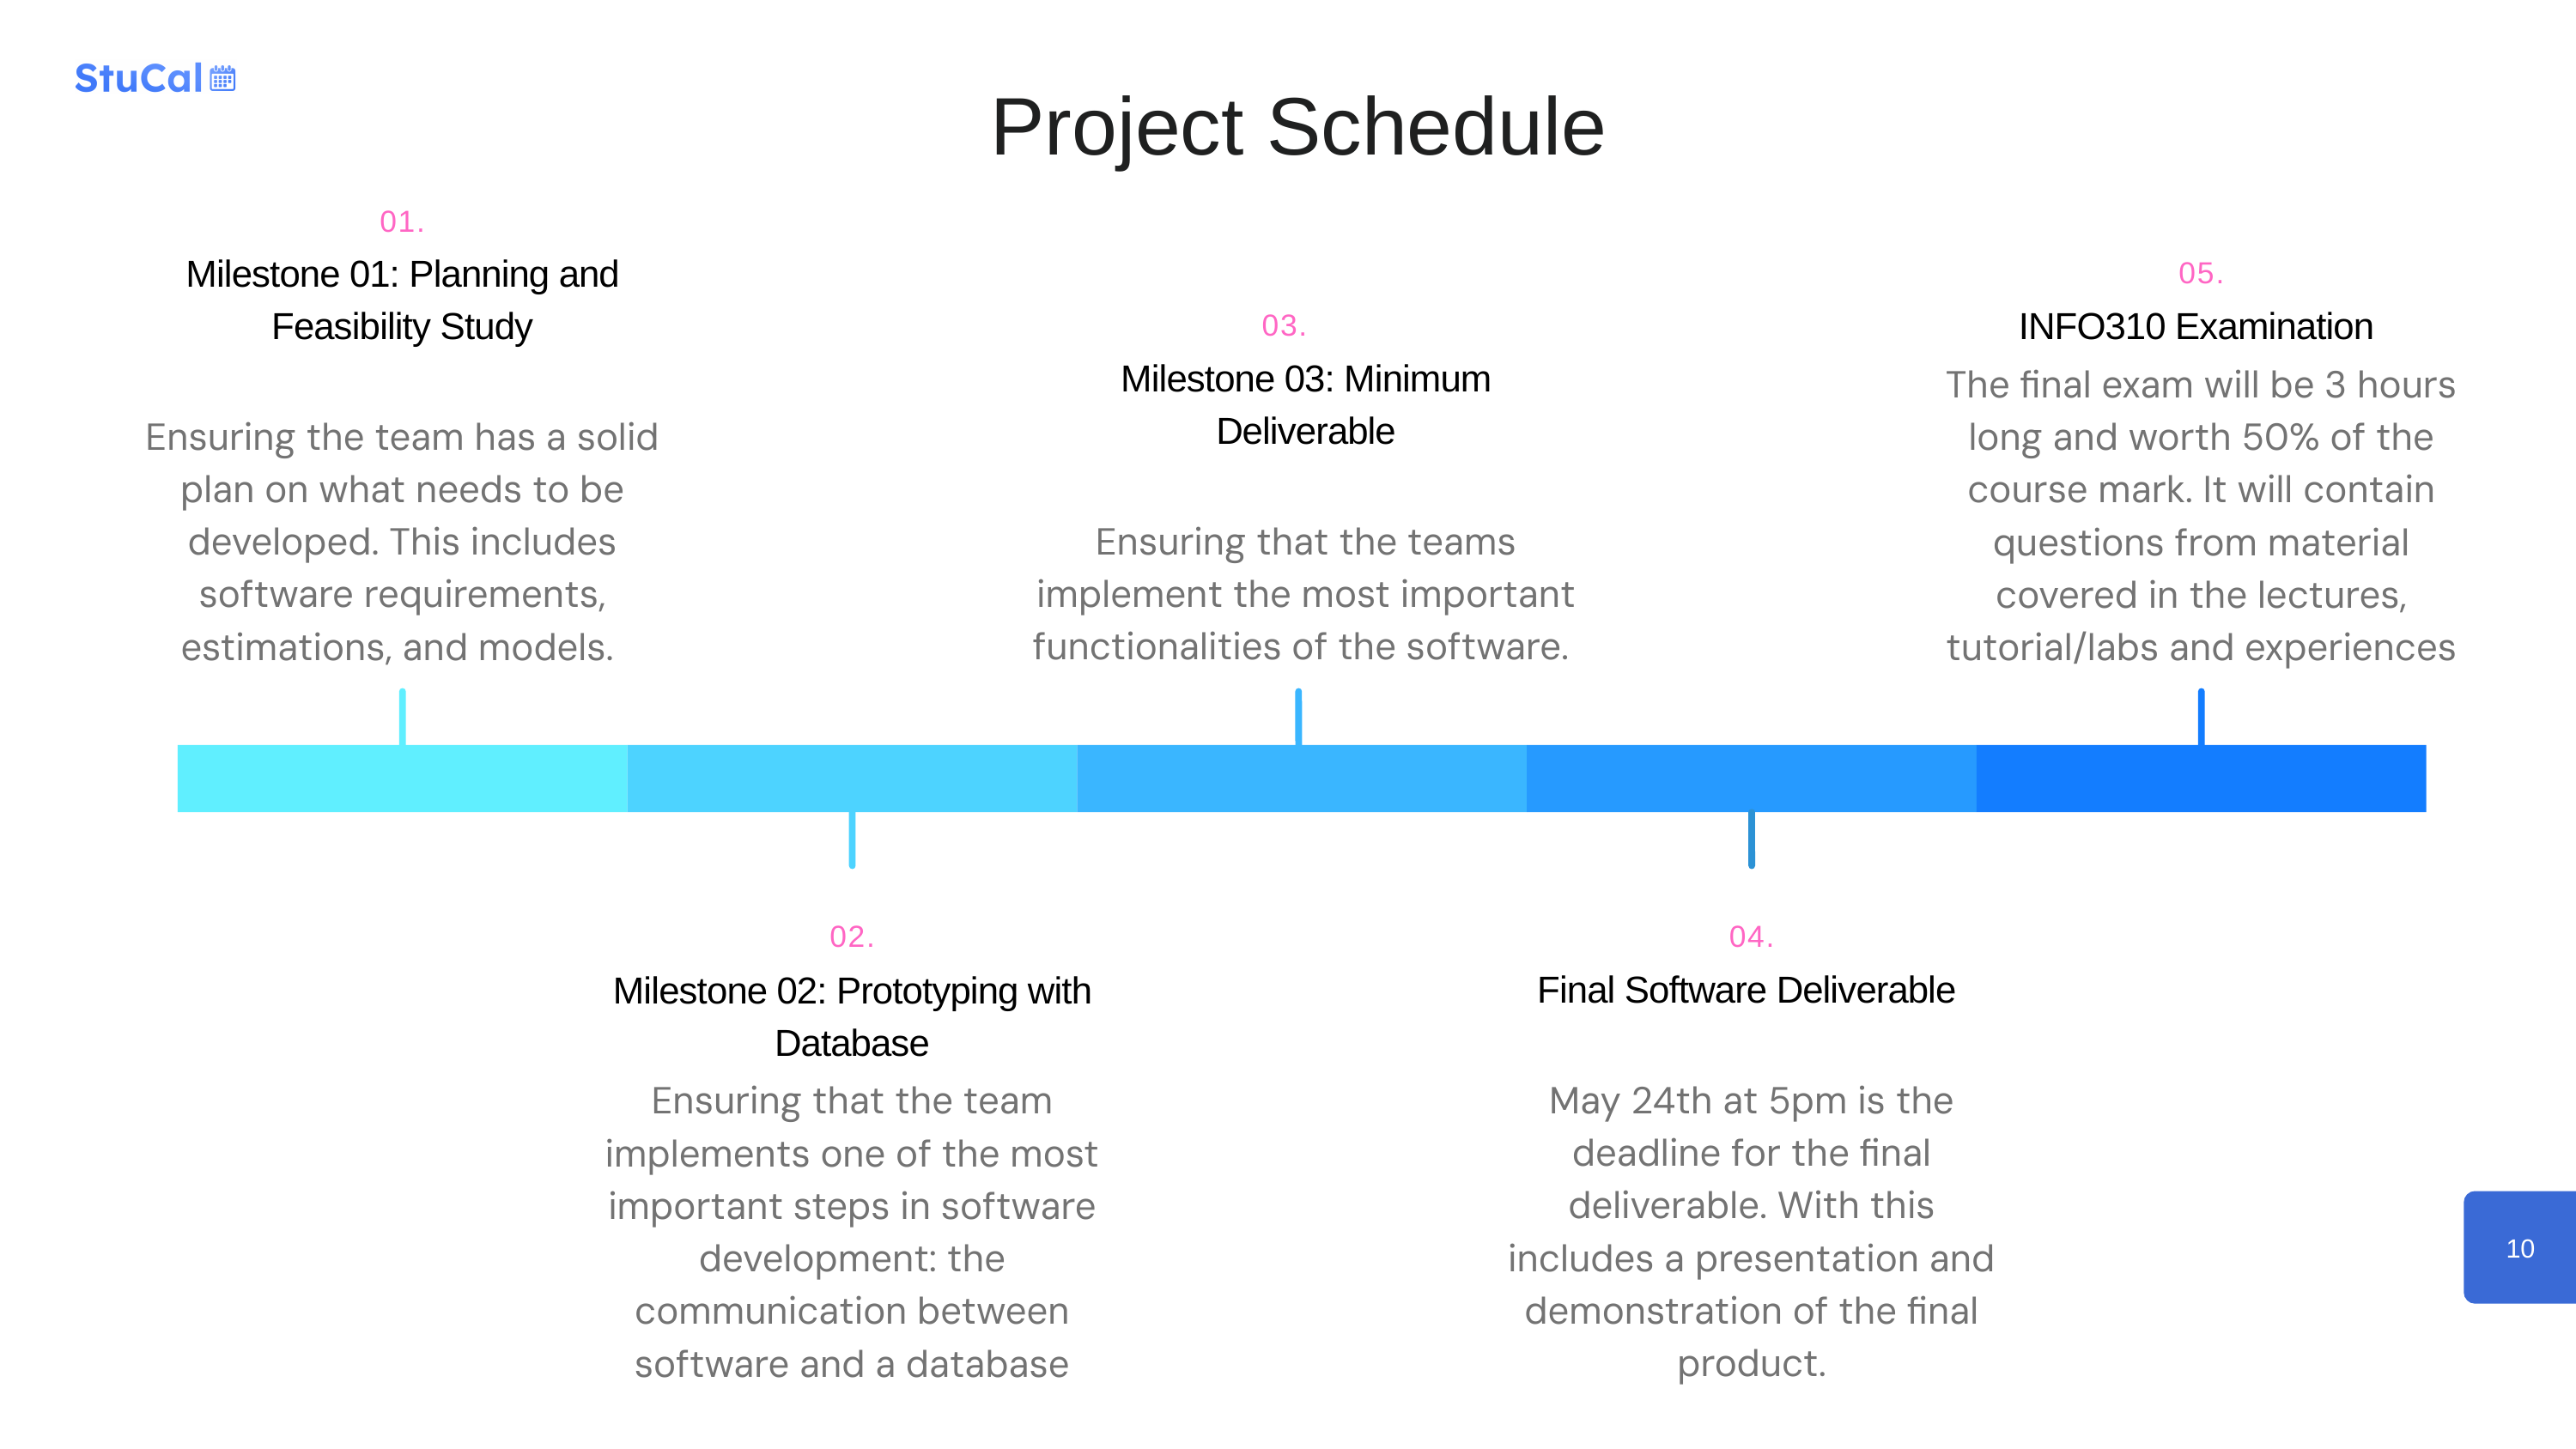

Project Schedule

01.
Milestone 01: Planning and Feasibility Study
Ensuring the team has a solid plan on what needs to be developed. This includes software requirements, estimations, and models.
05.
INFO310 Examination
The final exam will be 3 hours long and worth 50% of the course mark. It will contain questions from material covered in the lectures, tutorial/labs and experiences
03.
Milestone 03: Minimum Deliverable
Ensuring that the teams implement the most important functionalities of the software.

02.
Milestone 02: Prototyping with Database
Ensuring that the team implements one of the most important steps in software development: the communication between software and a database
04.
Final Software Deliverable
May 24th at 5pm is the deadline for the final deliverable. With this includes a presentation and demonstration of the final product.

10